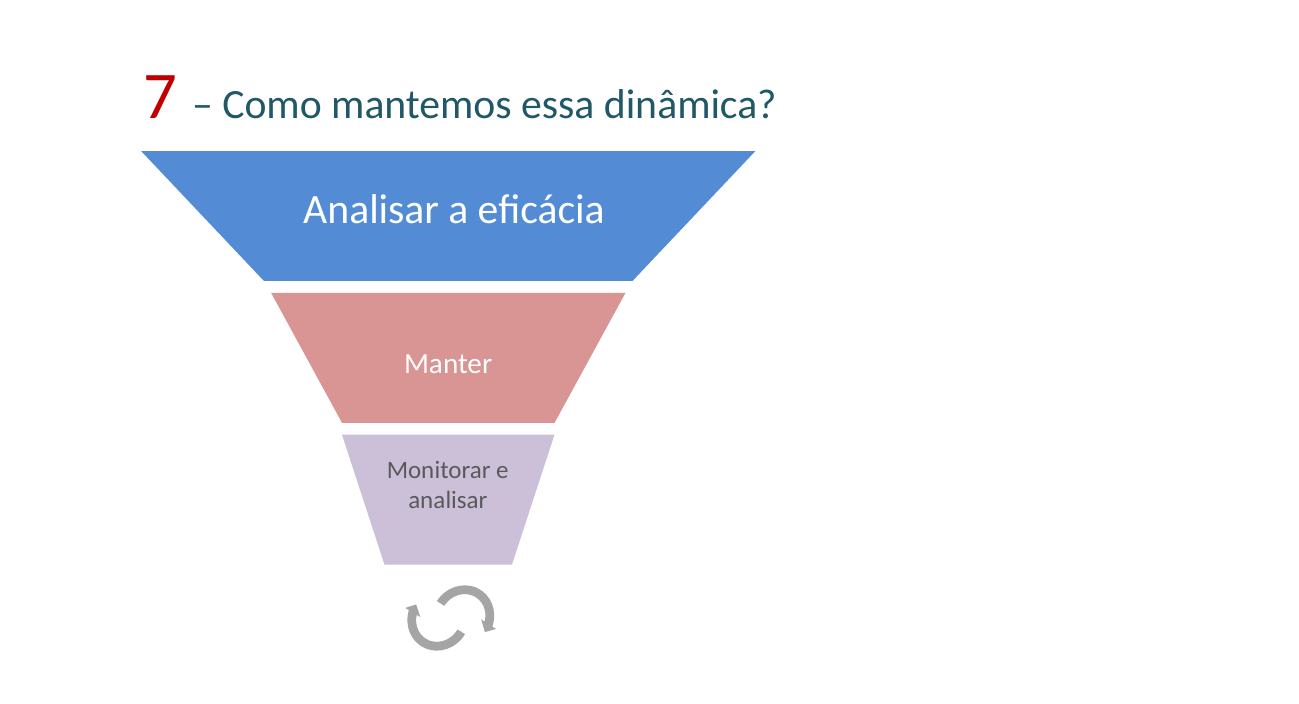

7 – Como mantemos essa dinâmica?

Analisar a eficácia

Manter

Monitorar e analisar